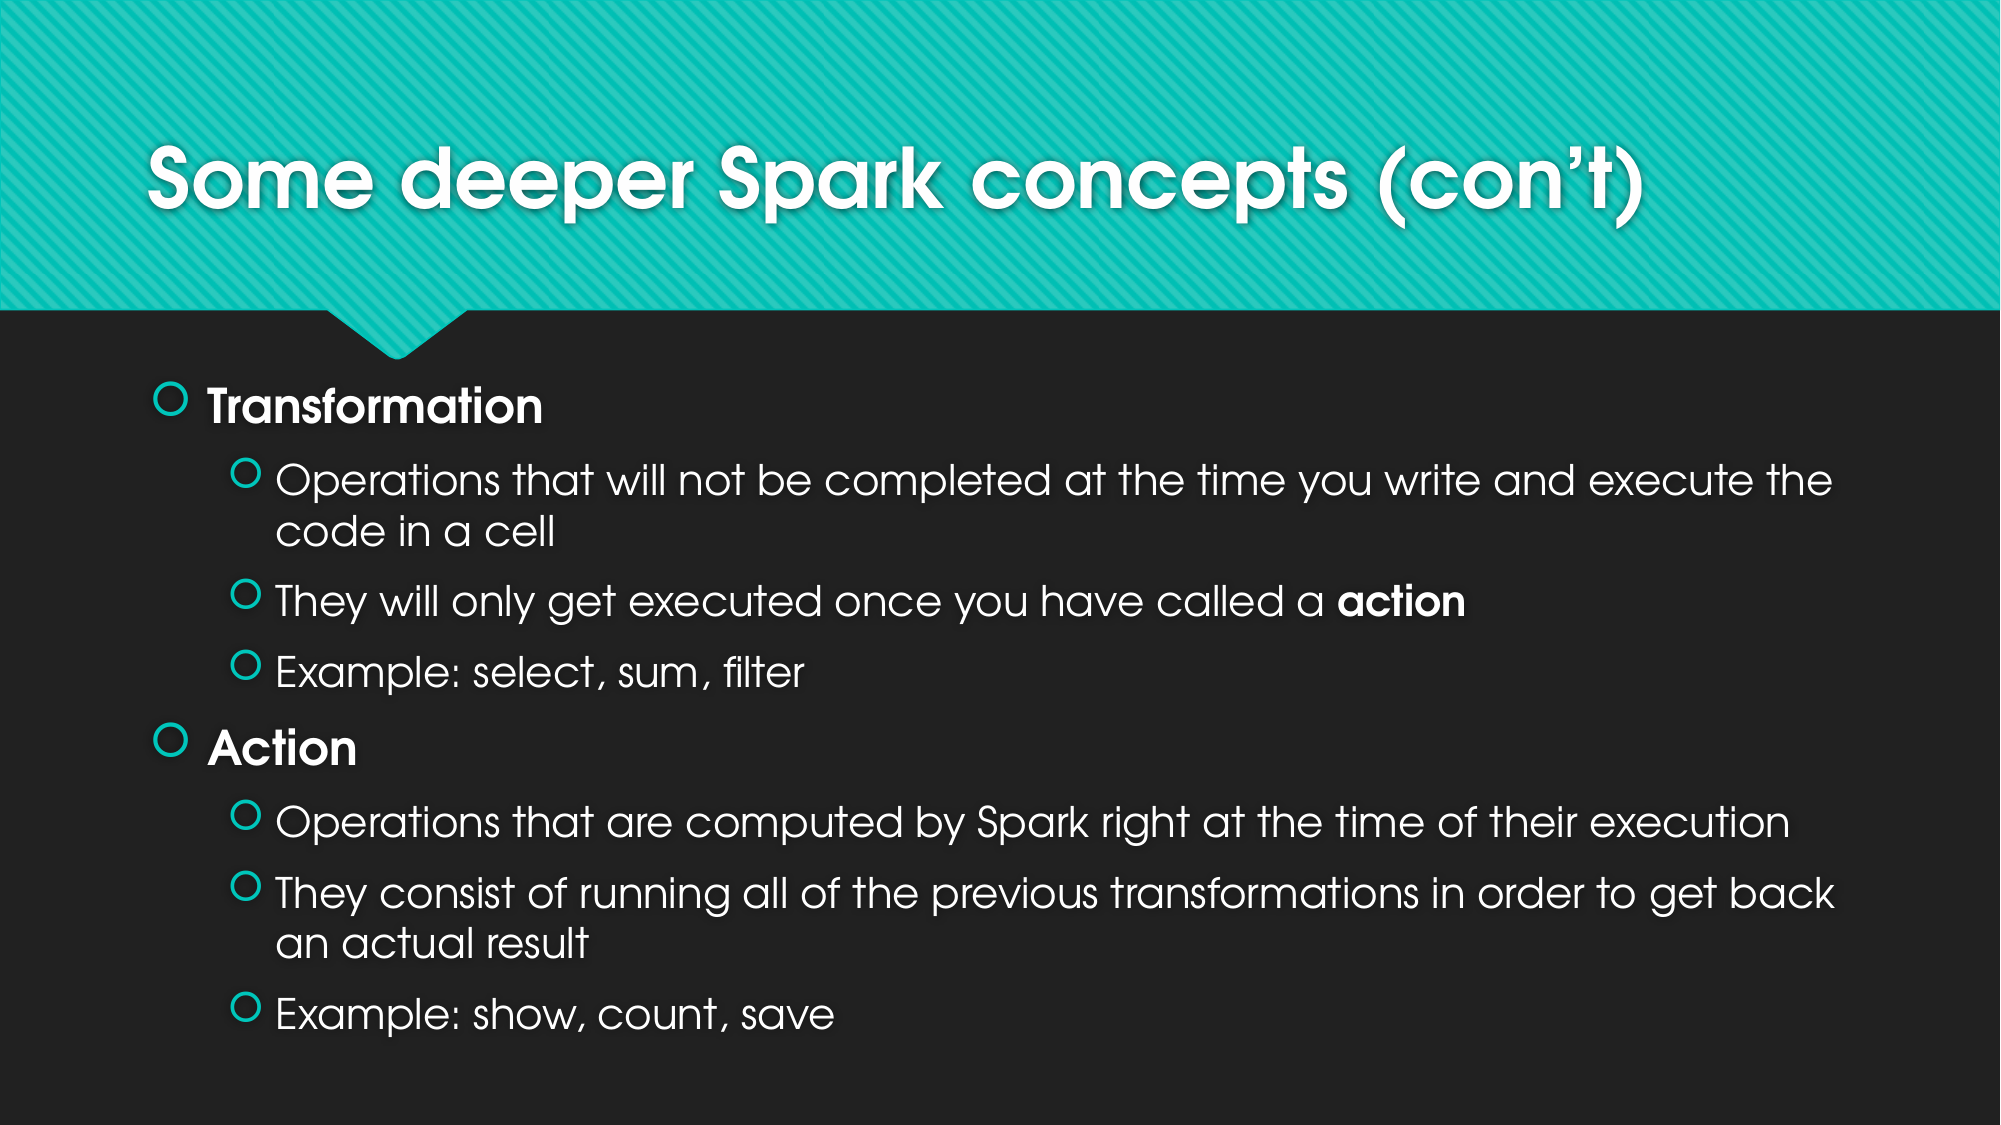

# Some deeper Spark concepts (con’t)
Transformation
Operations that will not be completed at the time you write and execute the code in a cell
They will only get executed once you have called a action
Example: select, sum, filter
Action
Operations that are computed by Spark right at the time of their execution
They consist of running all of the previous transformations in order to get back an actual result
Example: show, count, save